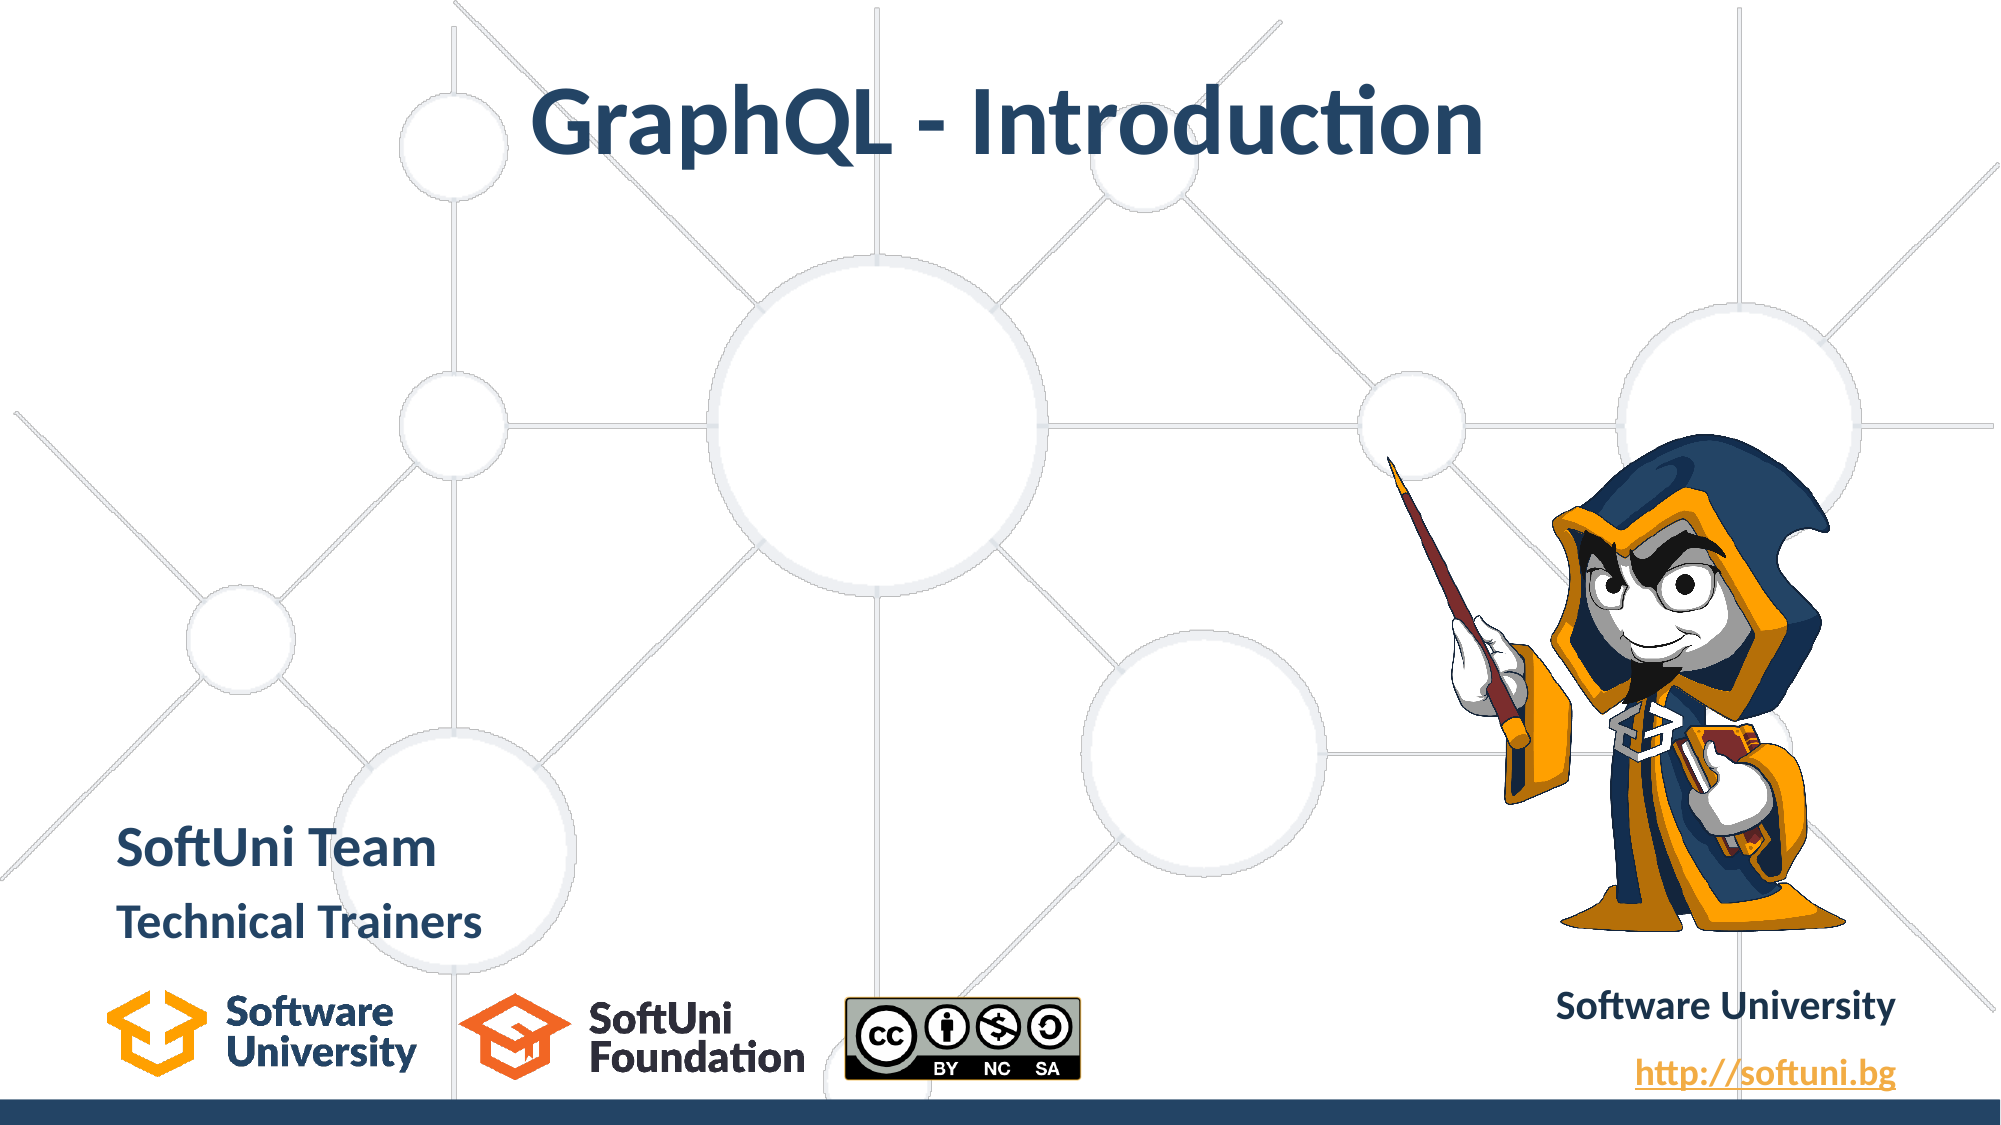

# GraphQL - Introduction

SoftUni Team
Technical Trainers
Software University
http://softuni.bg